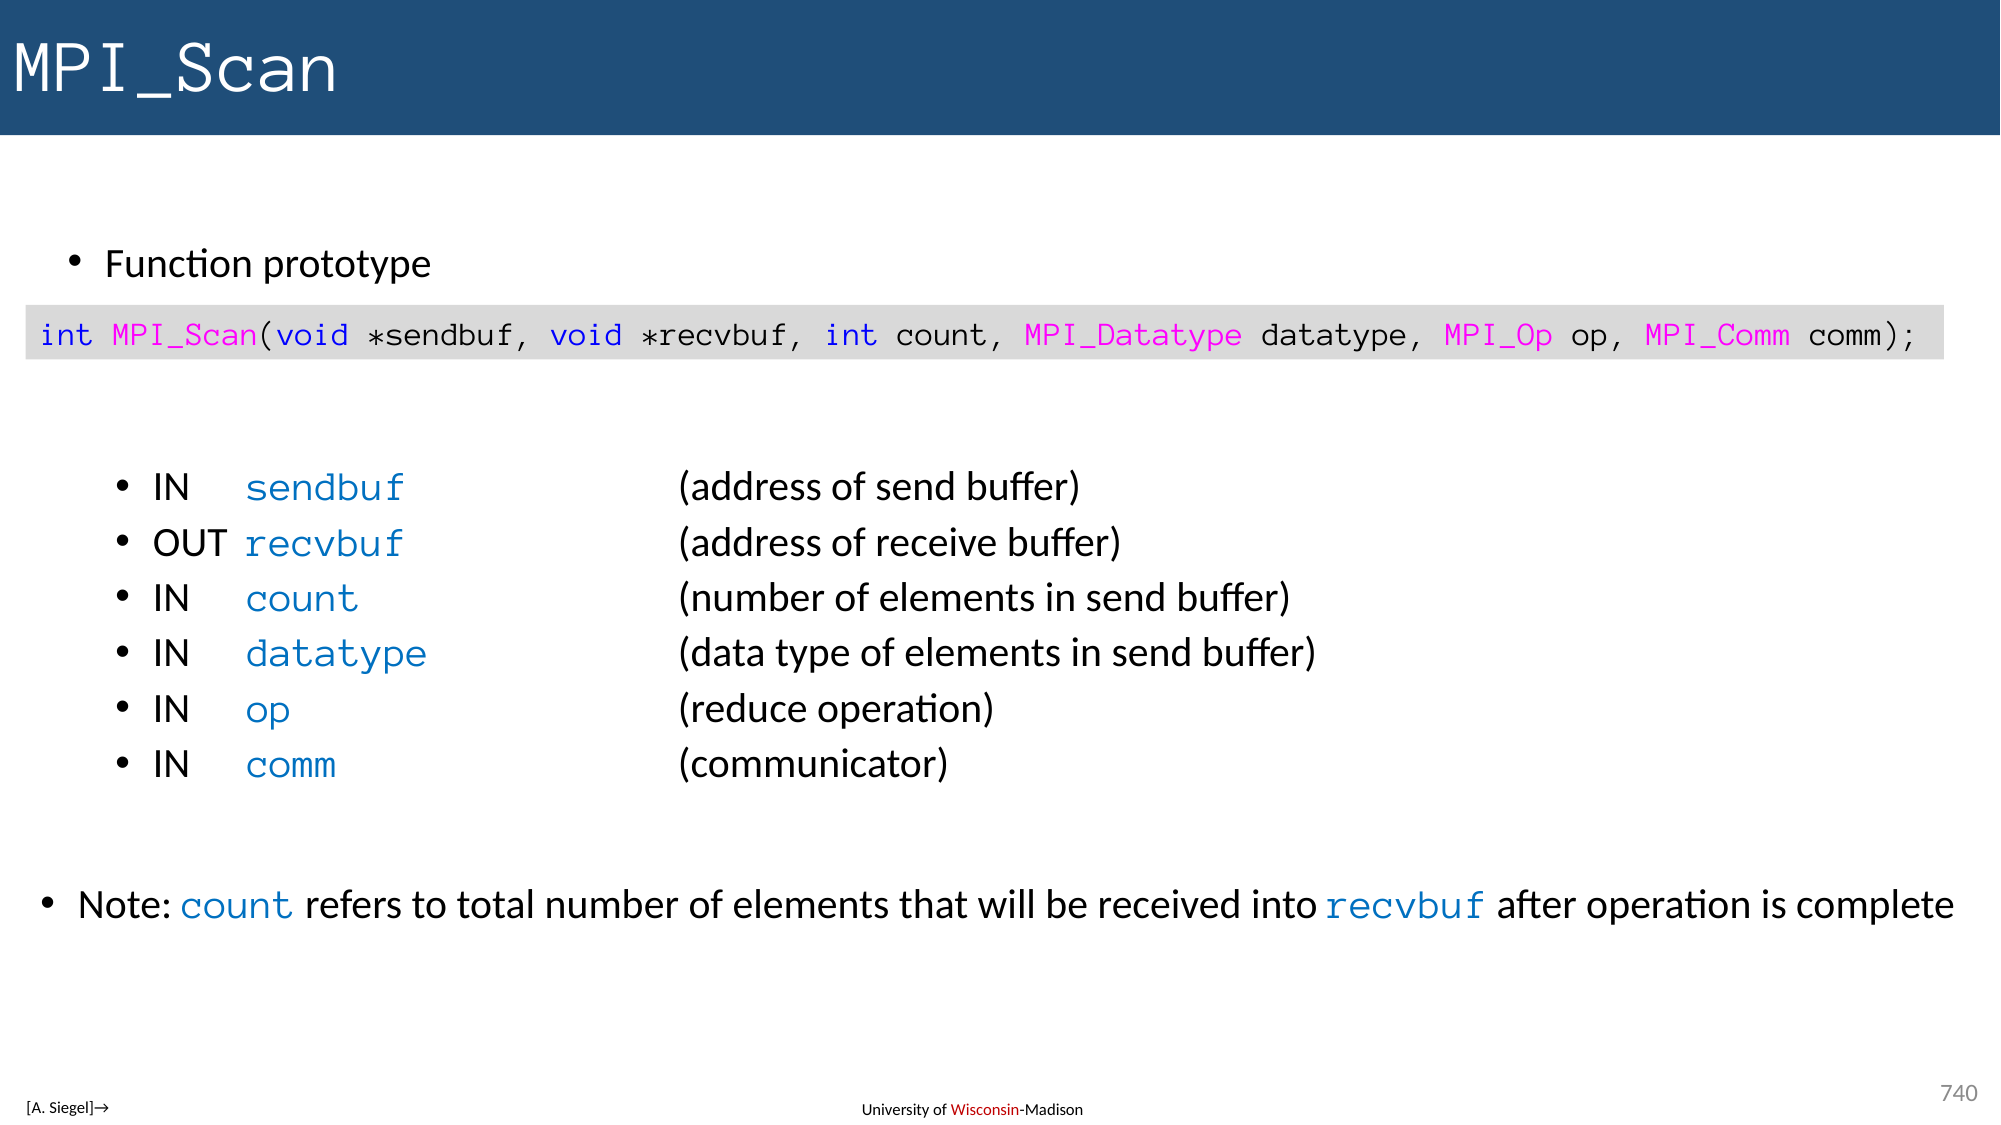

# MPI_Scan
Function prototype
int MPI_Scan(void *sendbuf, void *recvbuf, int count, MPI_Datatype datatype, MPI_Op op, MPI_Comm comm);
IN      sendbuf   	(address of send buffer)
OUT  recvbuf   	(address of receive buffer)
IN      count       	(number of elements in send buffer)
IN      datatype  	(data type of elements in send buffer)
IN      op            	(reduce operation)
IN      comm      	(communicator)

Note: count refers to total number of elements that will be received into recvbuf after operation is complete

740
[A. Siegel]→